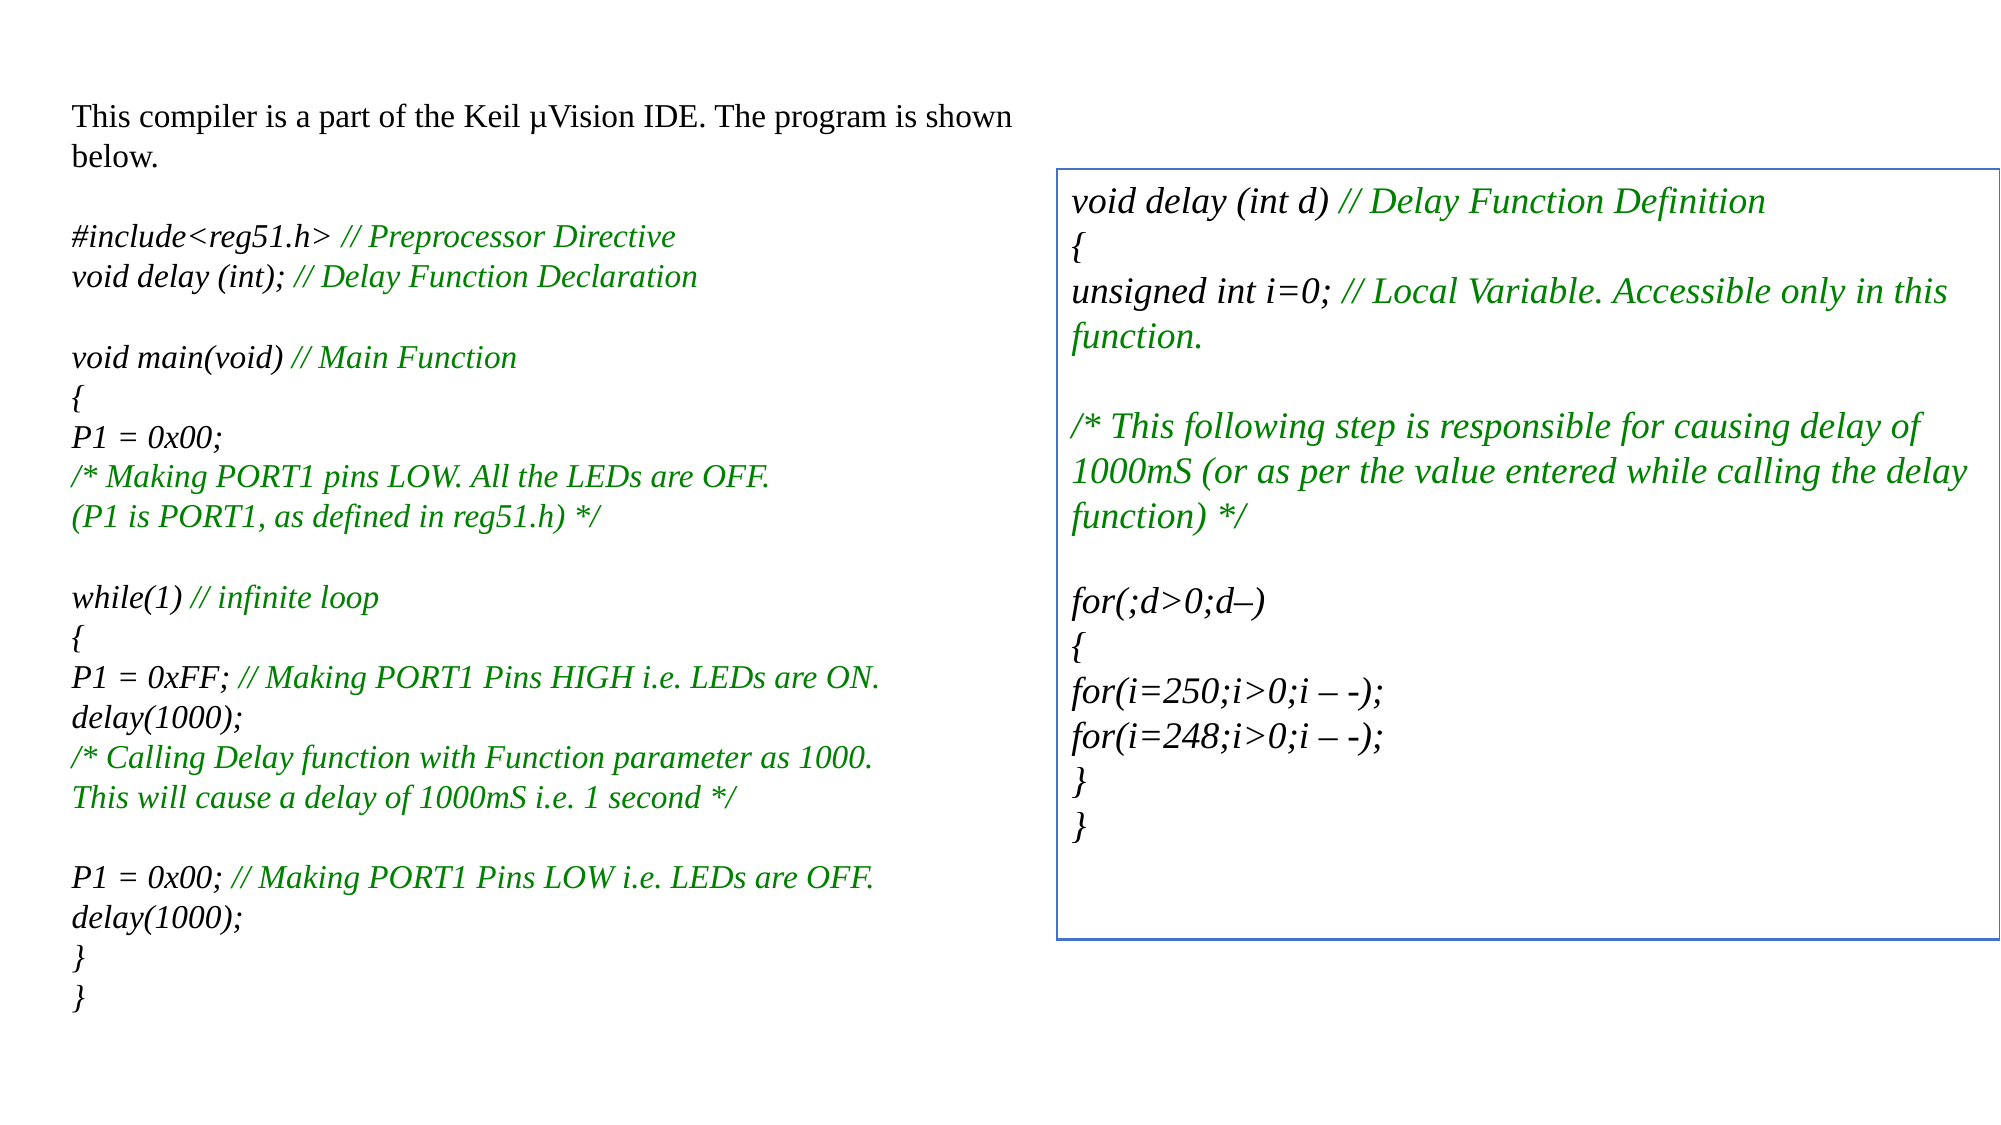

This compiler is a part of the Keil µVision IDE. The program is shown below.
#include<reg51.h> // Preprocessor Directive
void delay (int); // Delay Function Declaration
void main(void) // Main Function
{
P1 = 0x00;
/* Making PORT1 pins LOW. All the LEDs are OFF.
(P1 is PORT1, as defined in reg51.h) */
while(1) // infinite loop
{
P1 = 0xFF; // Making PORT1 Pins HIGH i.e. LEDs are ON.
delay(1000);
/* Calling Delay function with Function parameter as 1000.
This will cause a delay of 1000mS i.e. 1 second */
P1 = 0x00; // Making PORT1 Pins LOW i.e. LEDs are OFF.
delay(1000);
}
}

void delay (int d) // Delay Function Definition
{
unsigned int i=0; // Local Variable. Accessible only in this function.
 
/* This following step is responsible for causing delay of 1000mS (or as per the value entered while calling the delay function) */
for(;d>0;d–)
{
for(i=250;i>0;i – -);
for(i=248;i>0;i – -);
}
}